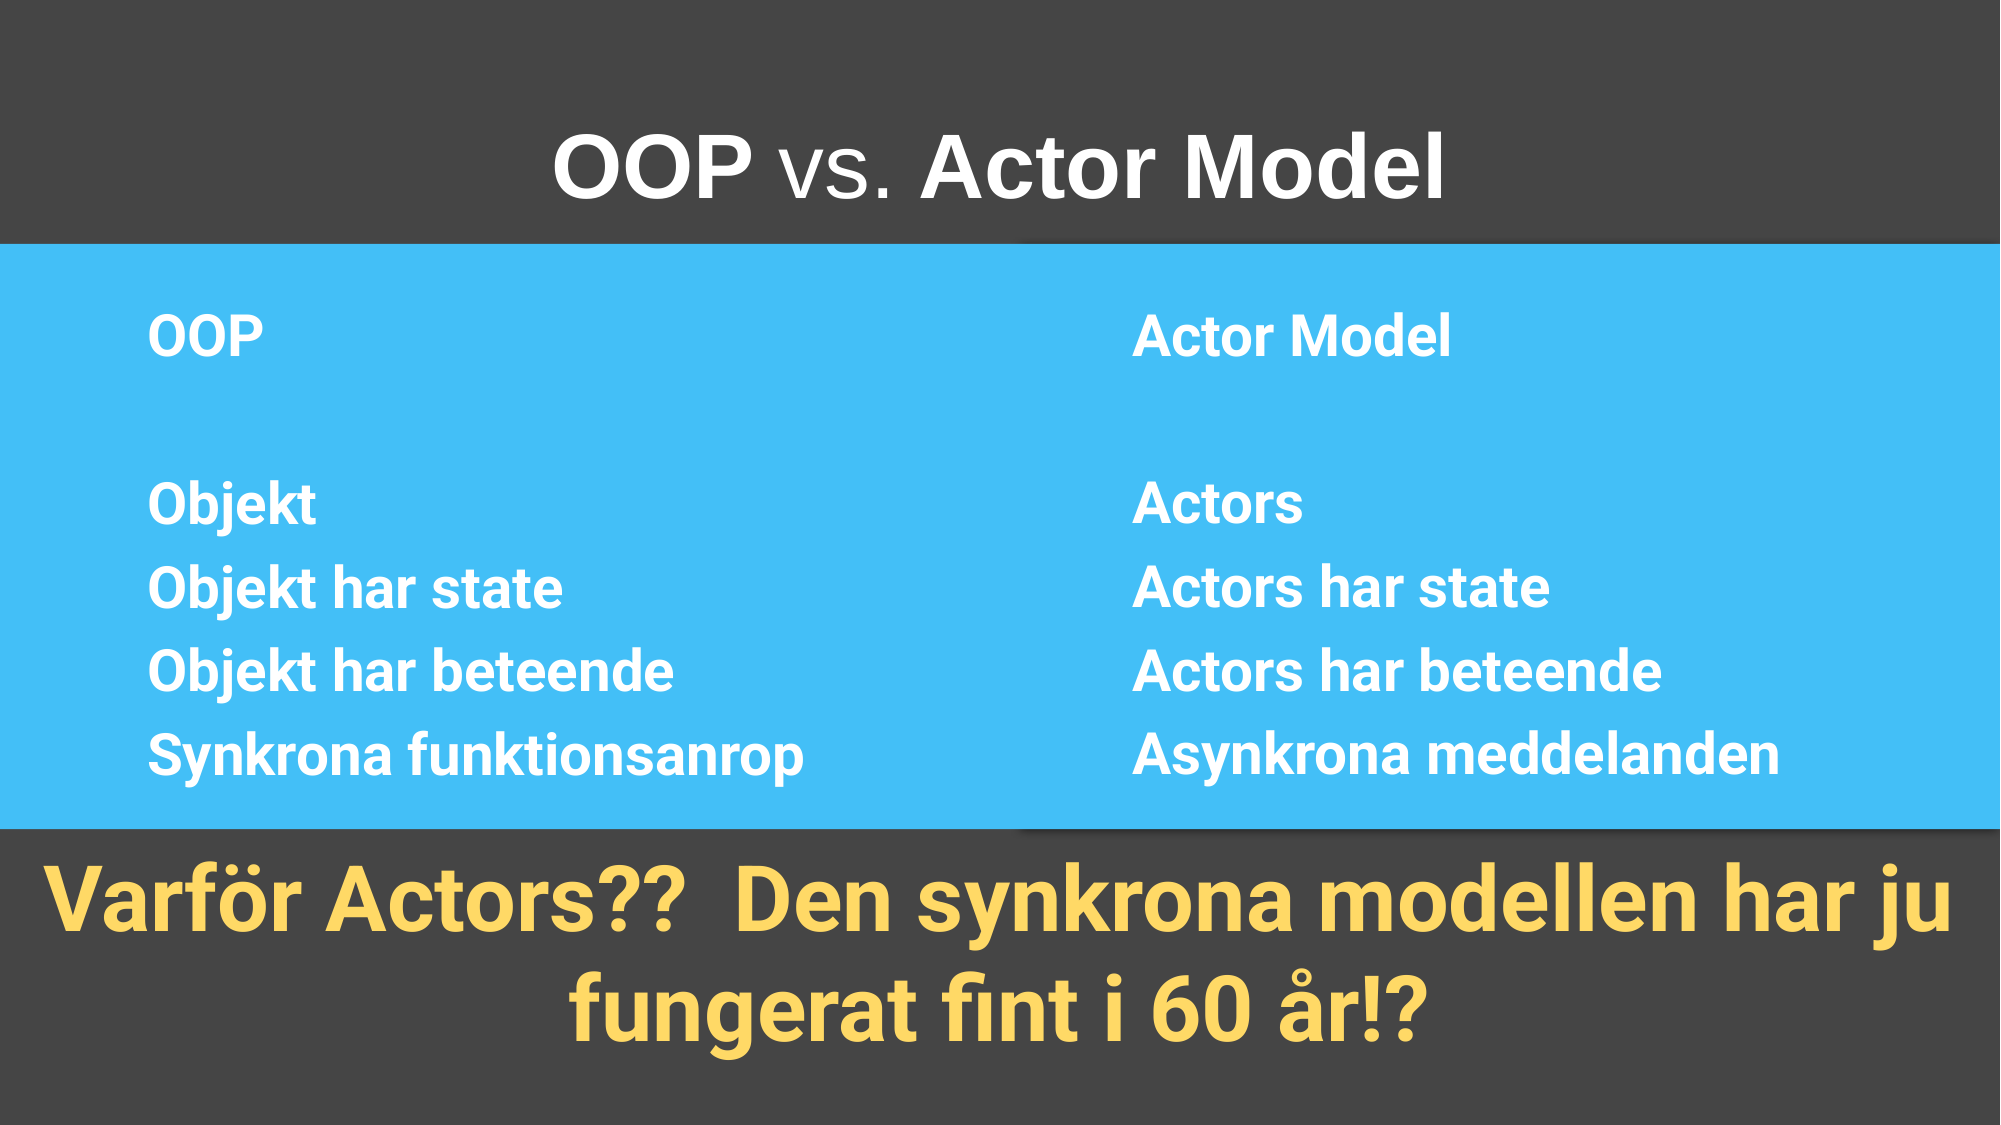

# OOP vs. Actor Model

OOP

Objekt
Objekt har state
Objekt har beteende
Synkrona funktionsanrop
Actor Model

Actors
Actors har state
Actors har beteende
Asynkrona meddelanden
Varför Actors??  Den synkrona modellen har ju fungerat fint i 60 år!?